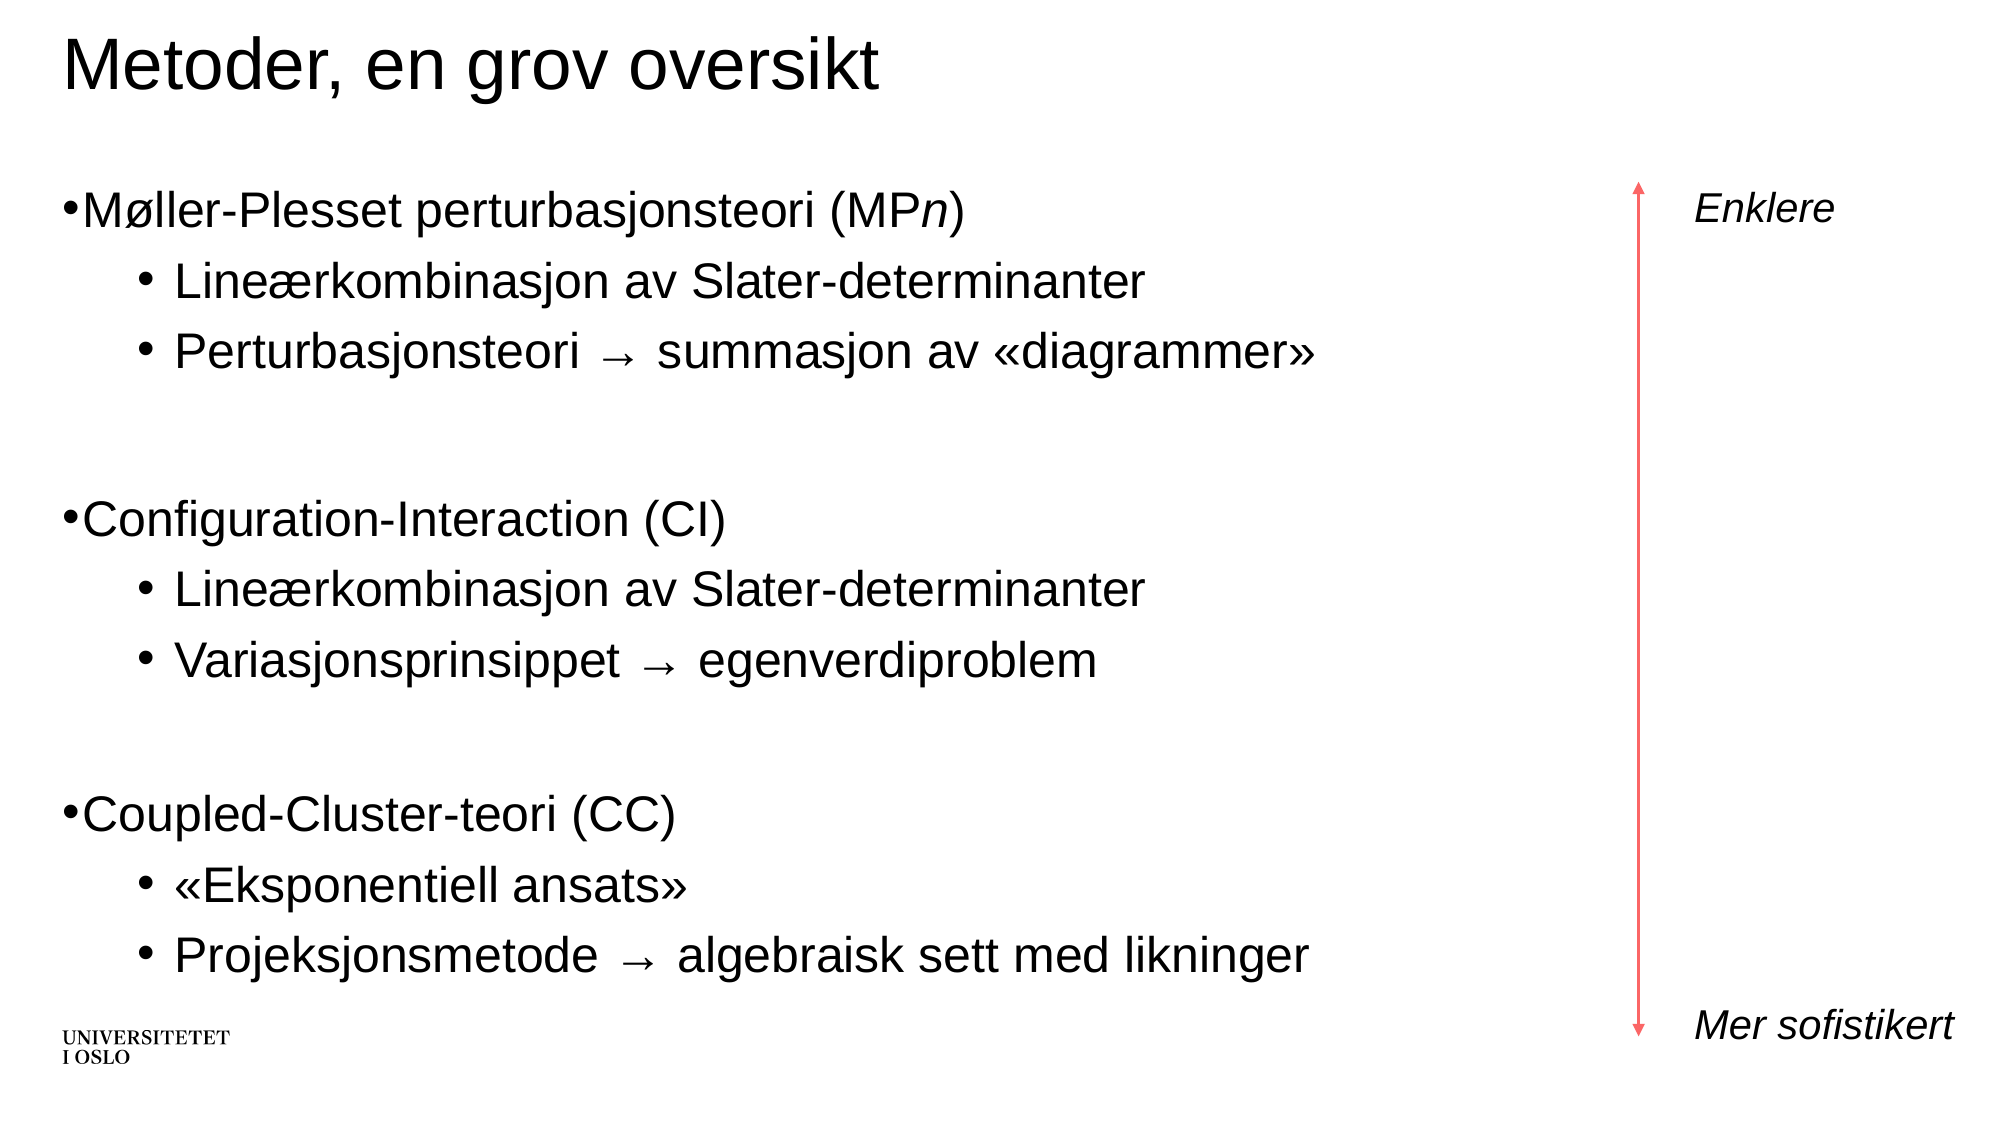

# Metoder, en grov oversikt
Enklere
Møller-Plesset perturbasjonsteori (MPn)
Lineærkombinasjon av Slater-determinanter
Perturbasjonsteori → summasjon av «diagrammer»

Configuration-Interaction (CI)
Lineærkombinasjon av Slater-determinanter
Variasjonsprinsippet → egenverdiproblem

Coupled-Cluster-teori (CC)
«Eksponentiell ansats»
Projeksjonsmetode → algebraisk sett med likninger
Mer sofistikert